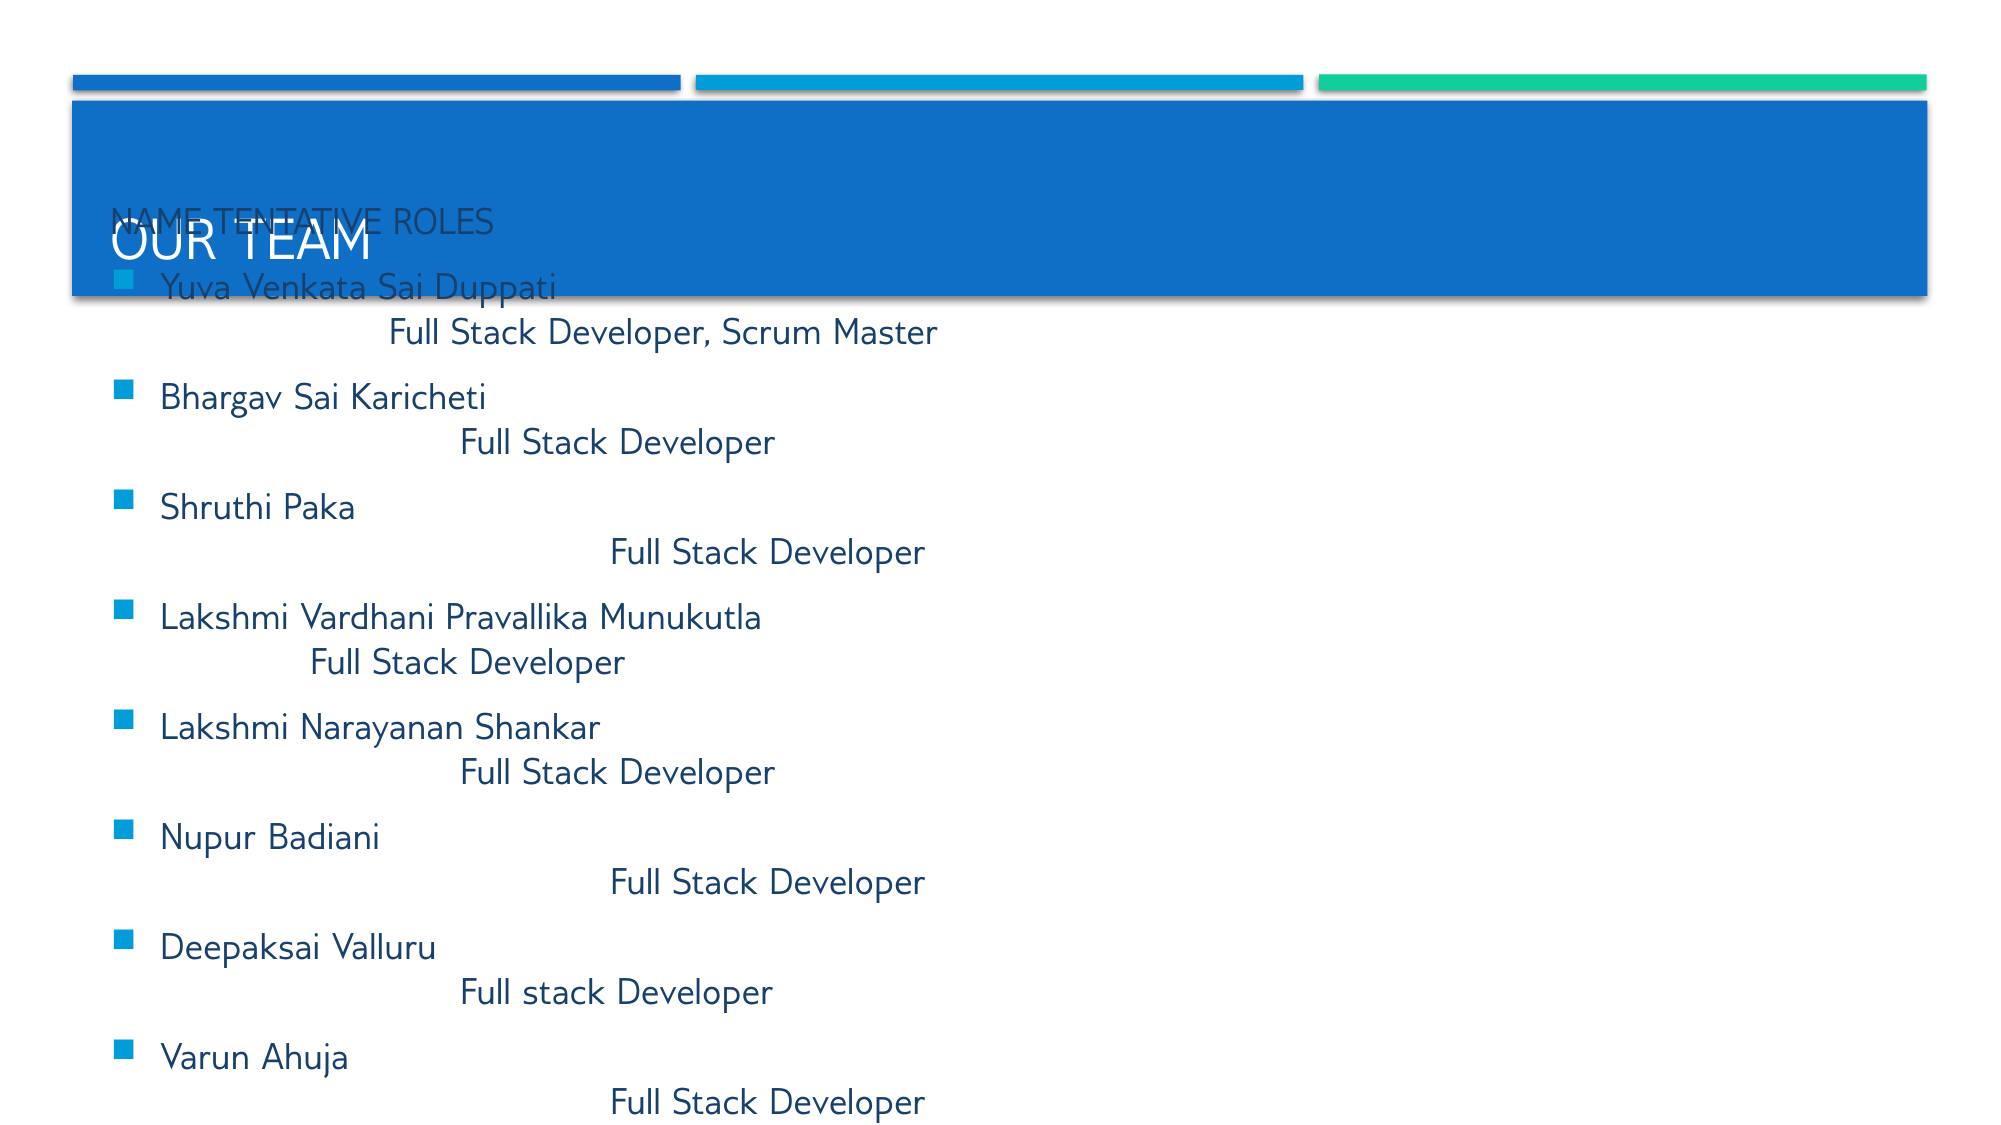

# OUR TEAM
NAME TENTATIVE ROLES
Yuva Venkata Sai Duppati  										       Full Stack Developer, Scrum Master
Bhargav Sai Karicheti 											Full Stack Developer
Shruthi Paka 													Full Stack Developer
Lakshmi Vardhani Pravallika Munukutla 								Full Stack Developer
Lakshmi Narayanan Shankar 										Full Stack Developer
Nupur Badiani 													Full Stack Developer
Deepaksai Valluru 												Full stack Developer
Varun Ahuja 													Full Stack Developer